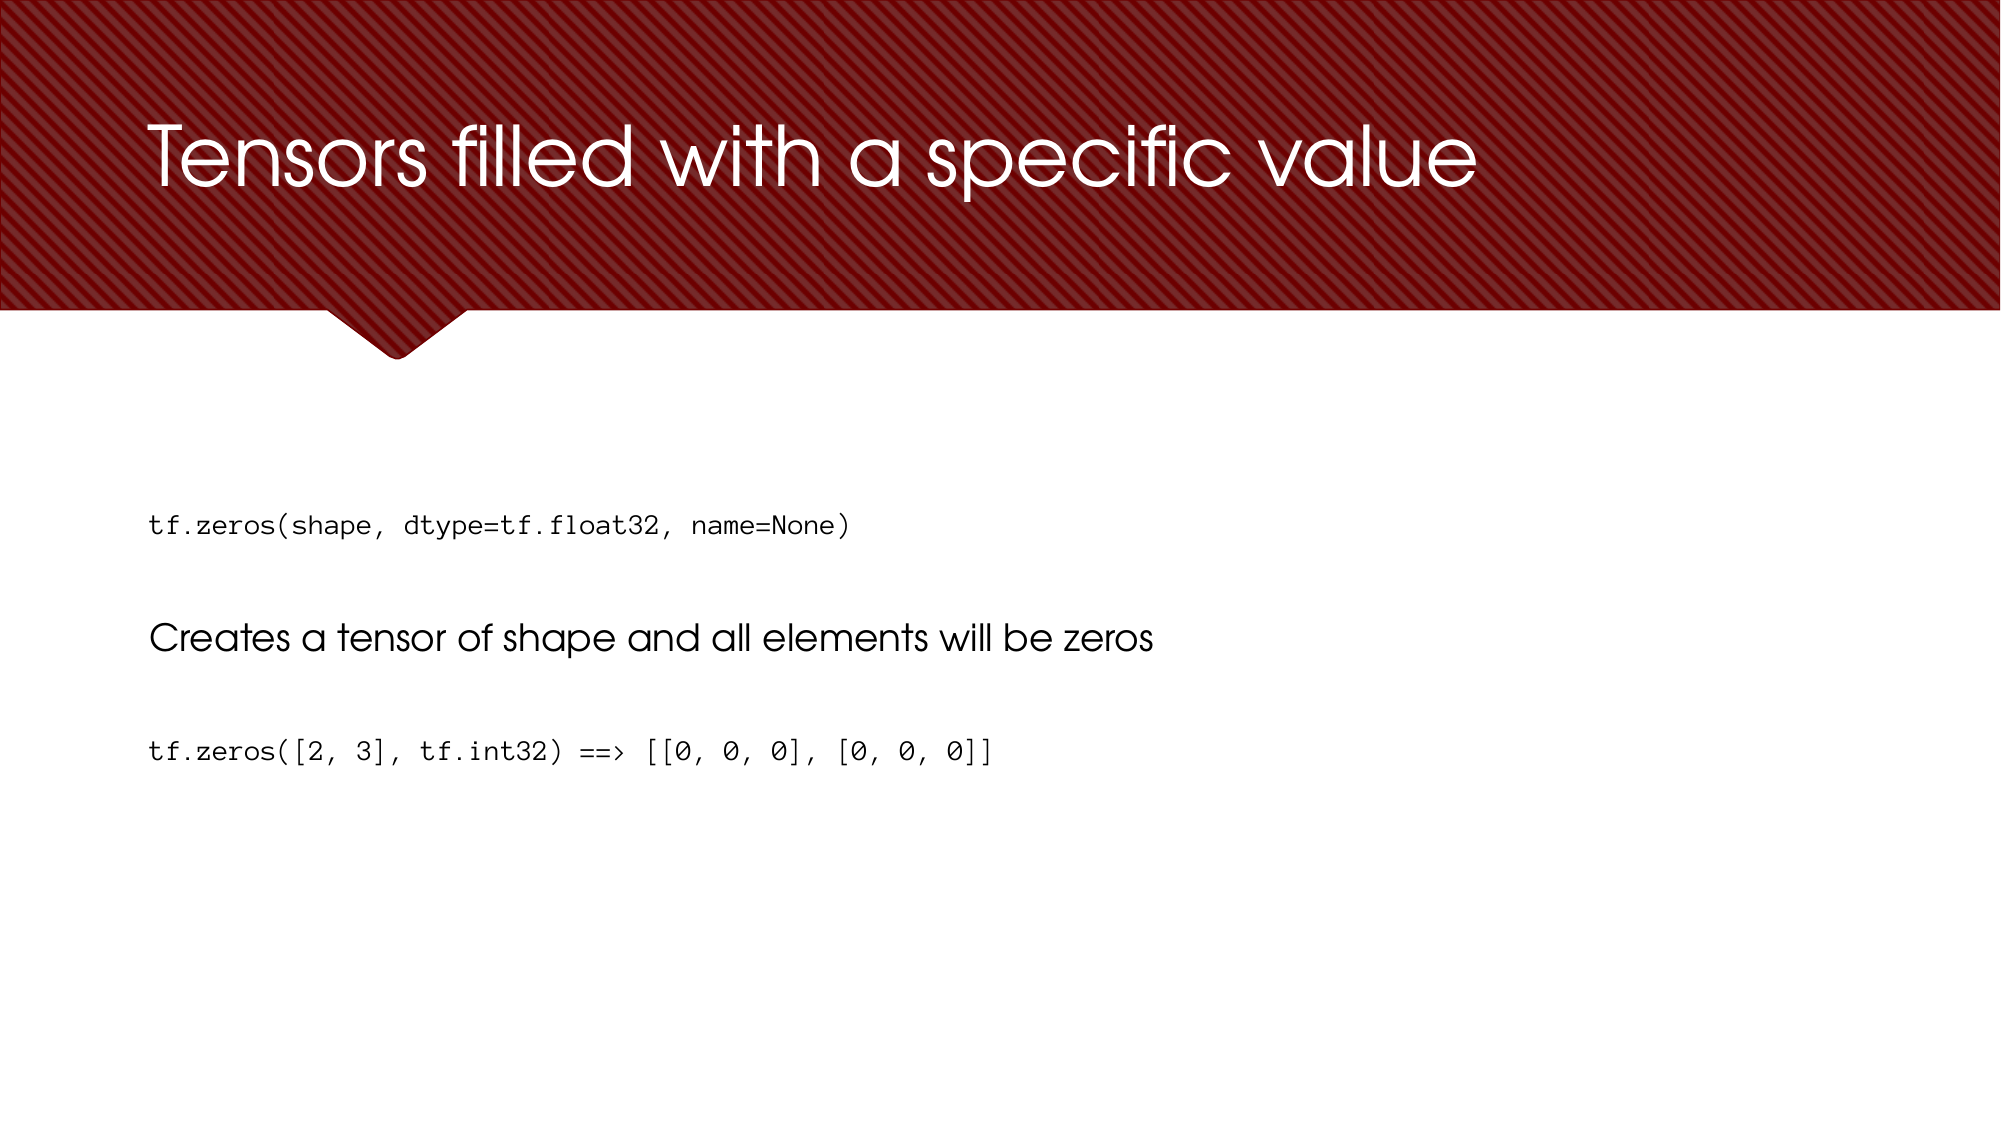

# Tensors filled with a specific value
tf.zeros(shape, dtype=tf.float32, name=None)

Creates a tensor of shape and all elements will be zeros

tf.zeros([2, 3], tf.int32) ==> [[0, 0, 0], [0, 0, 0]]